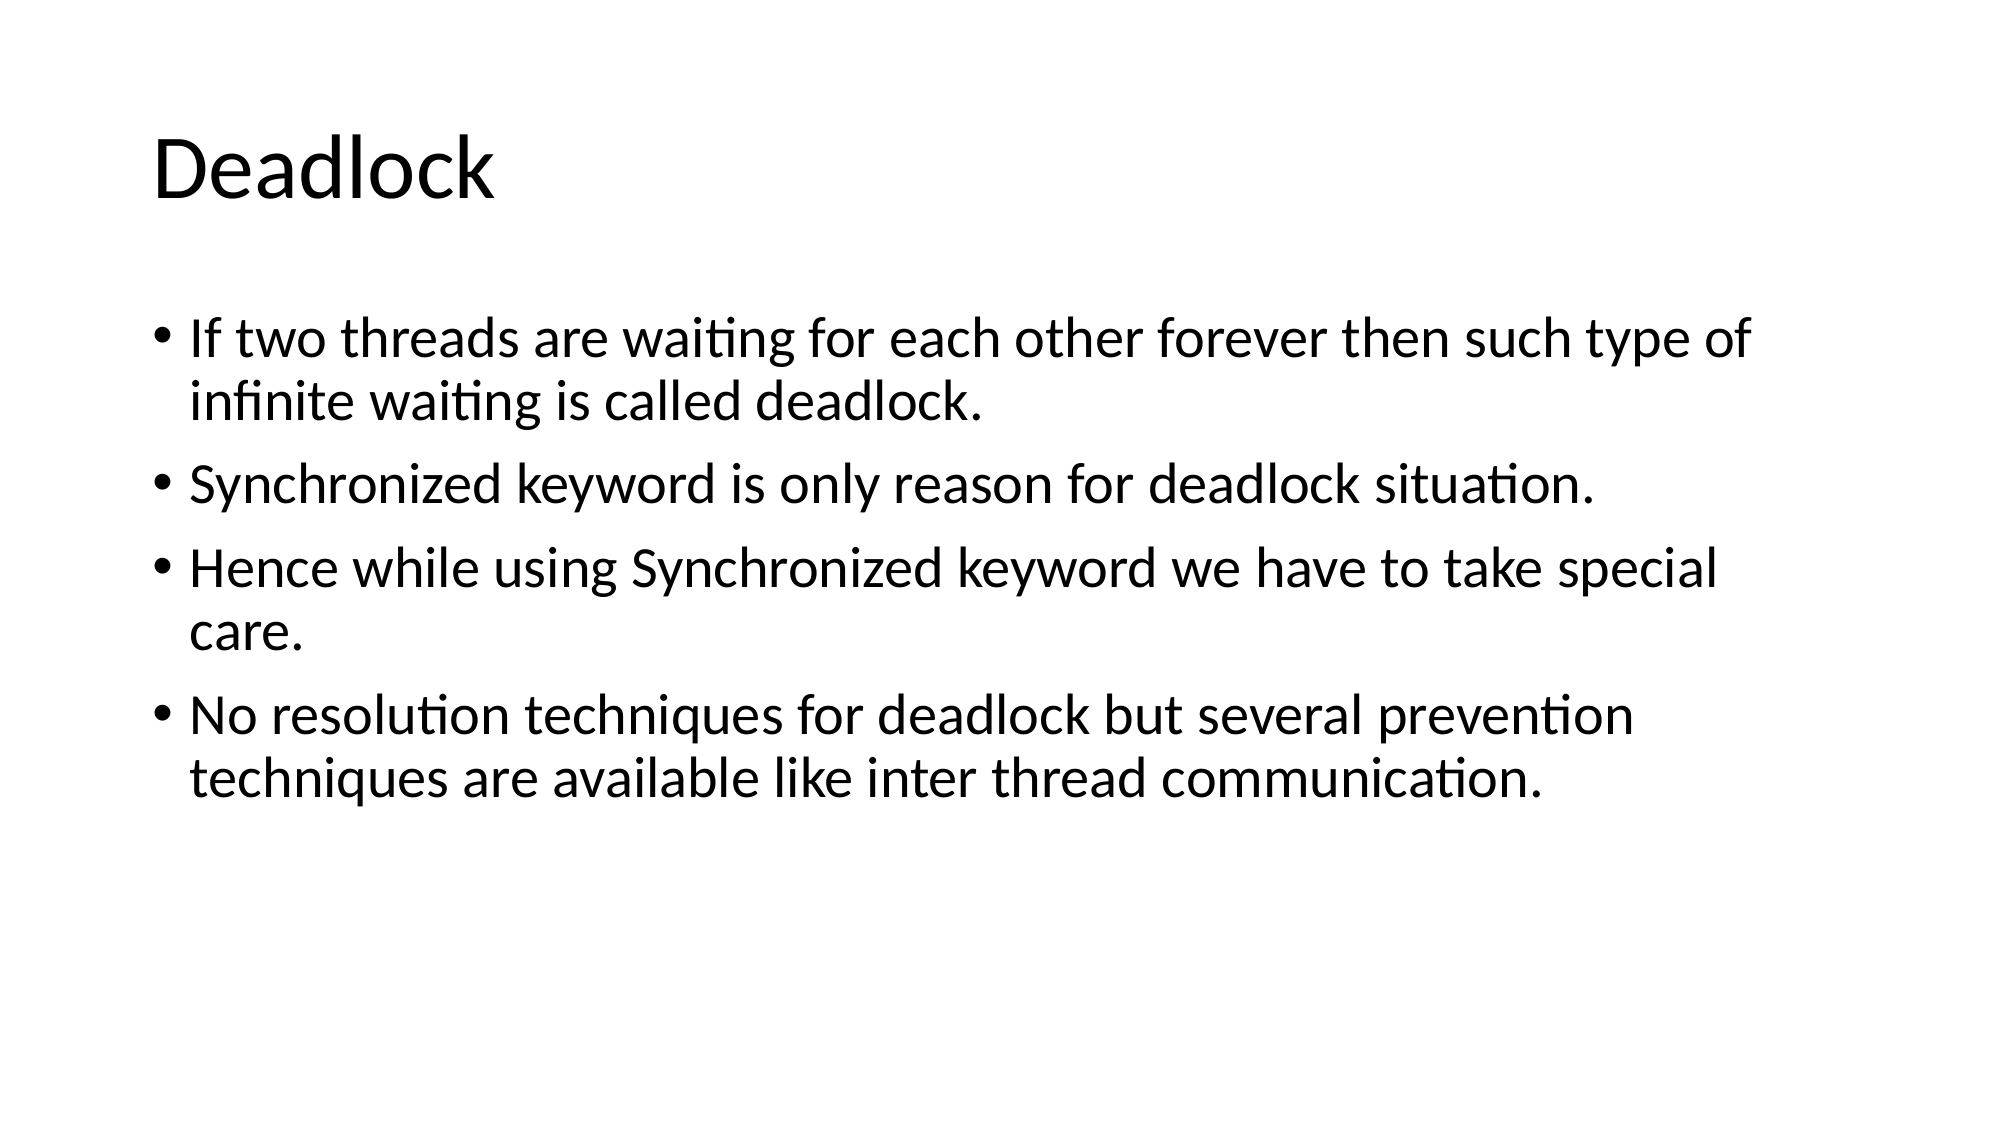

# Deadlock
If two threads are waiting for each other forever then such type of infinite waiting is called deadlock.
Synchronized keyword is only reason for deadlock situation.
Hence while using Synchronized keyword we have to take special care.
No resolution techniques for deadlock but several prevention techniques are available like inter thread communication.